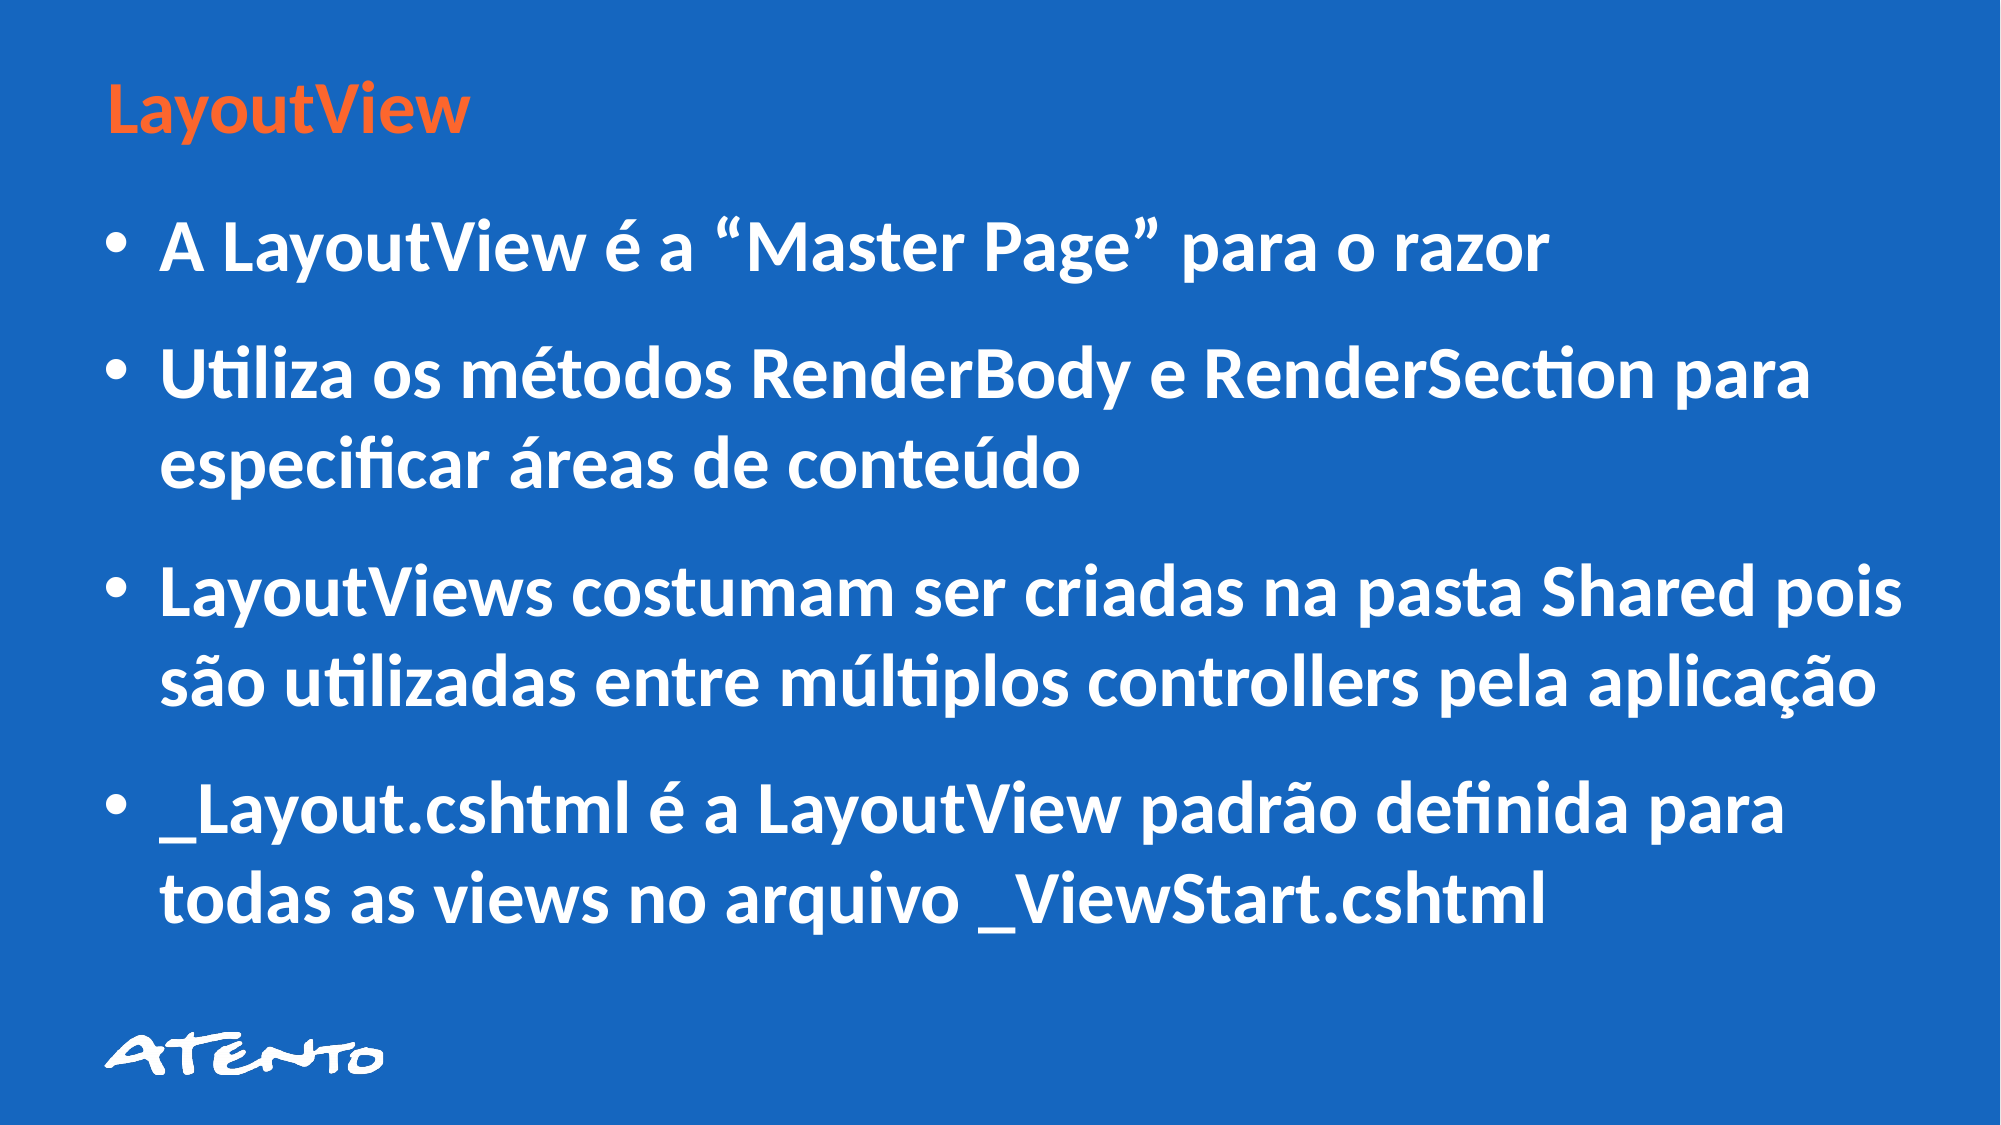

LayoutView
A LayoutView é a “Master Page” para o razor
Utiliza os métodos RenderBody e RenderSection para especificar áreas de conteúdo
LayoutViews costumam ser criadas na pasta Shared pois são utilizadas entre múltiplos controllers pela aplicação
_Layout.cshtml é a LayoutView padrão definida para todas as views no arquivo _ViewStart.cshtml